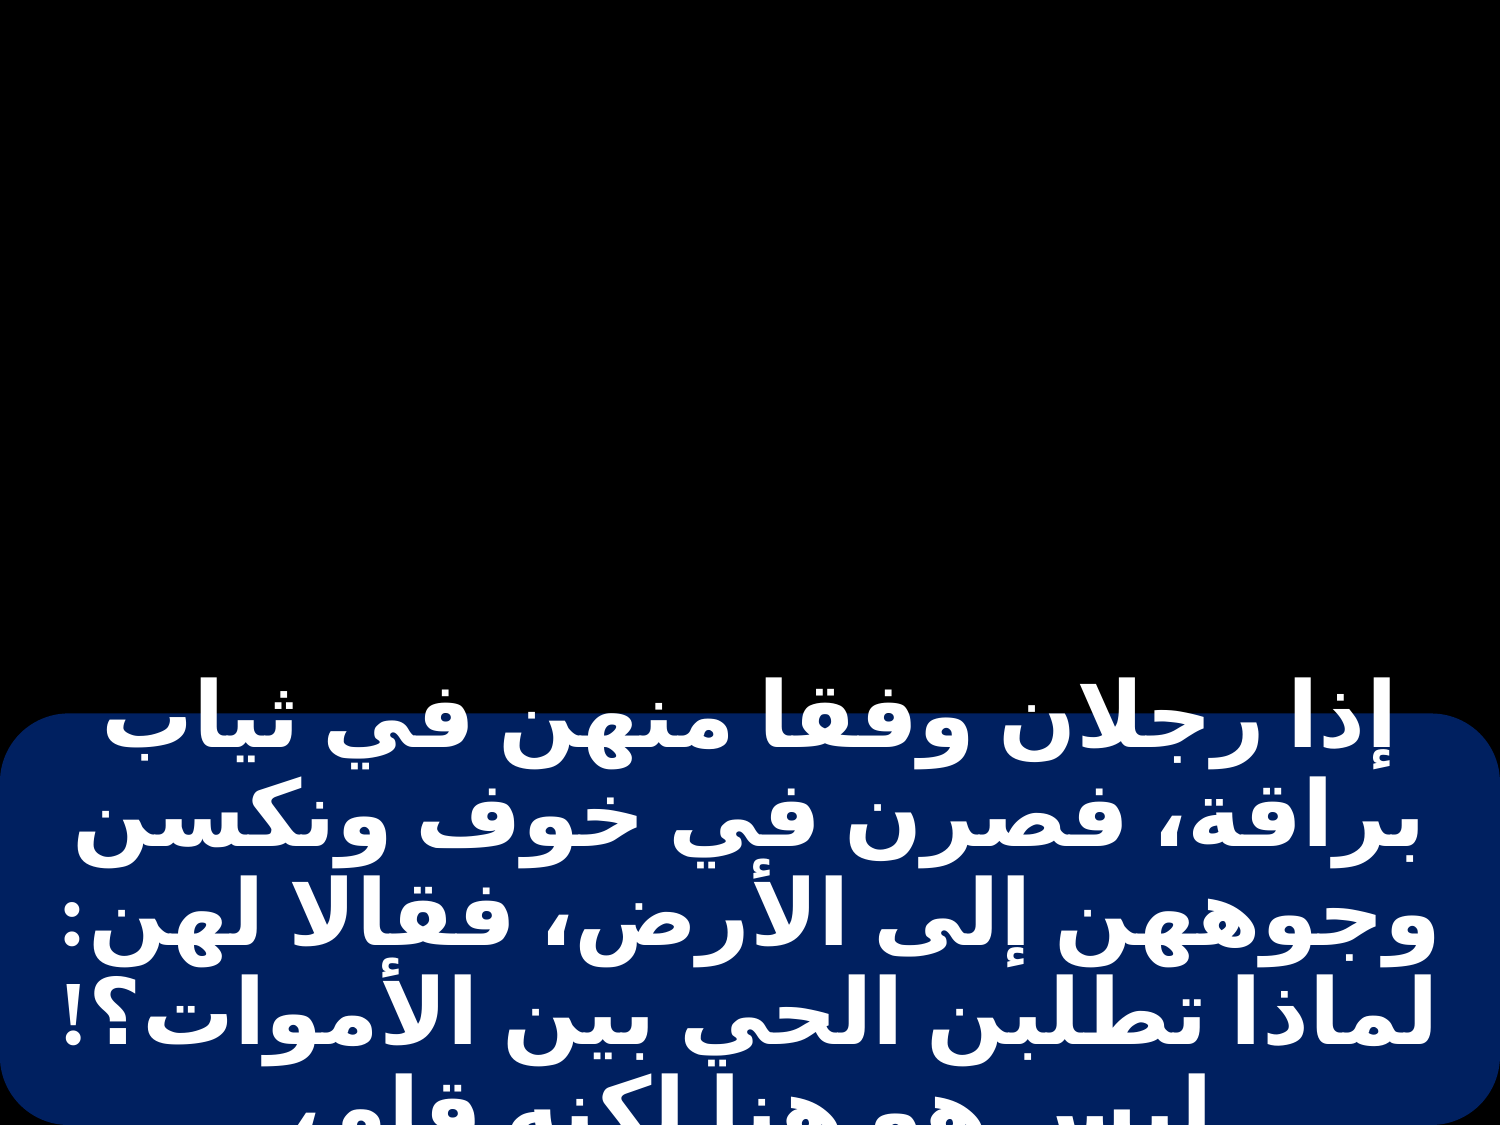

# إذا رجلان وفقا منهن في ثياب براقة، فصرن في خوف ونكسن وجوههن إلى الأرض، فقالا لهن: لماذا تطلبن الحي بين الأموات؟! ليس هو هنا لكنه قام،